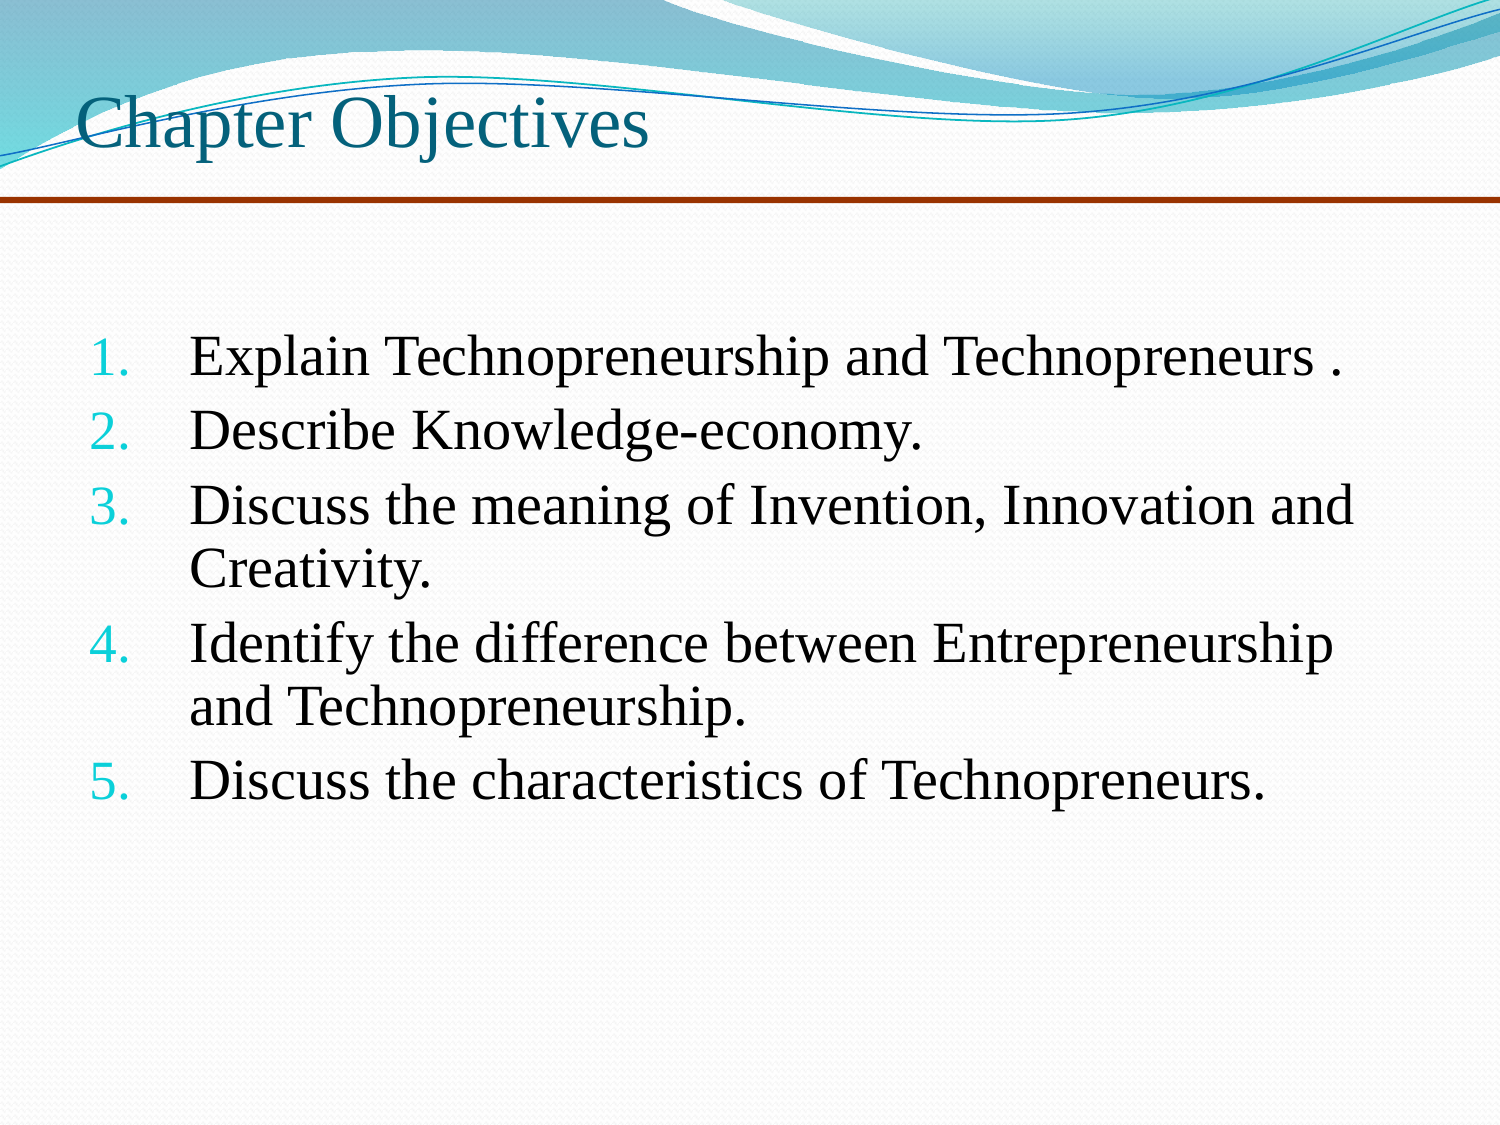

# Chapter Objectives

Explain Technopreneurship and Technopreneurs .
Describe Knowledge-economy.
Discuss the meaning of Invention, Innovation and Creativity.
Identify the difference between Entrepreneurship and Technopreneurship.
Discuss the characteristics of Technopreneurs.